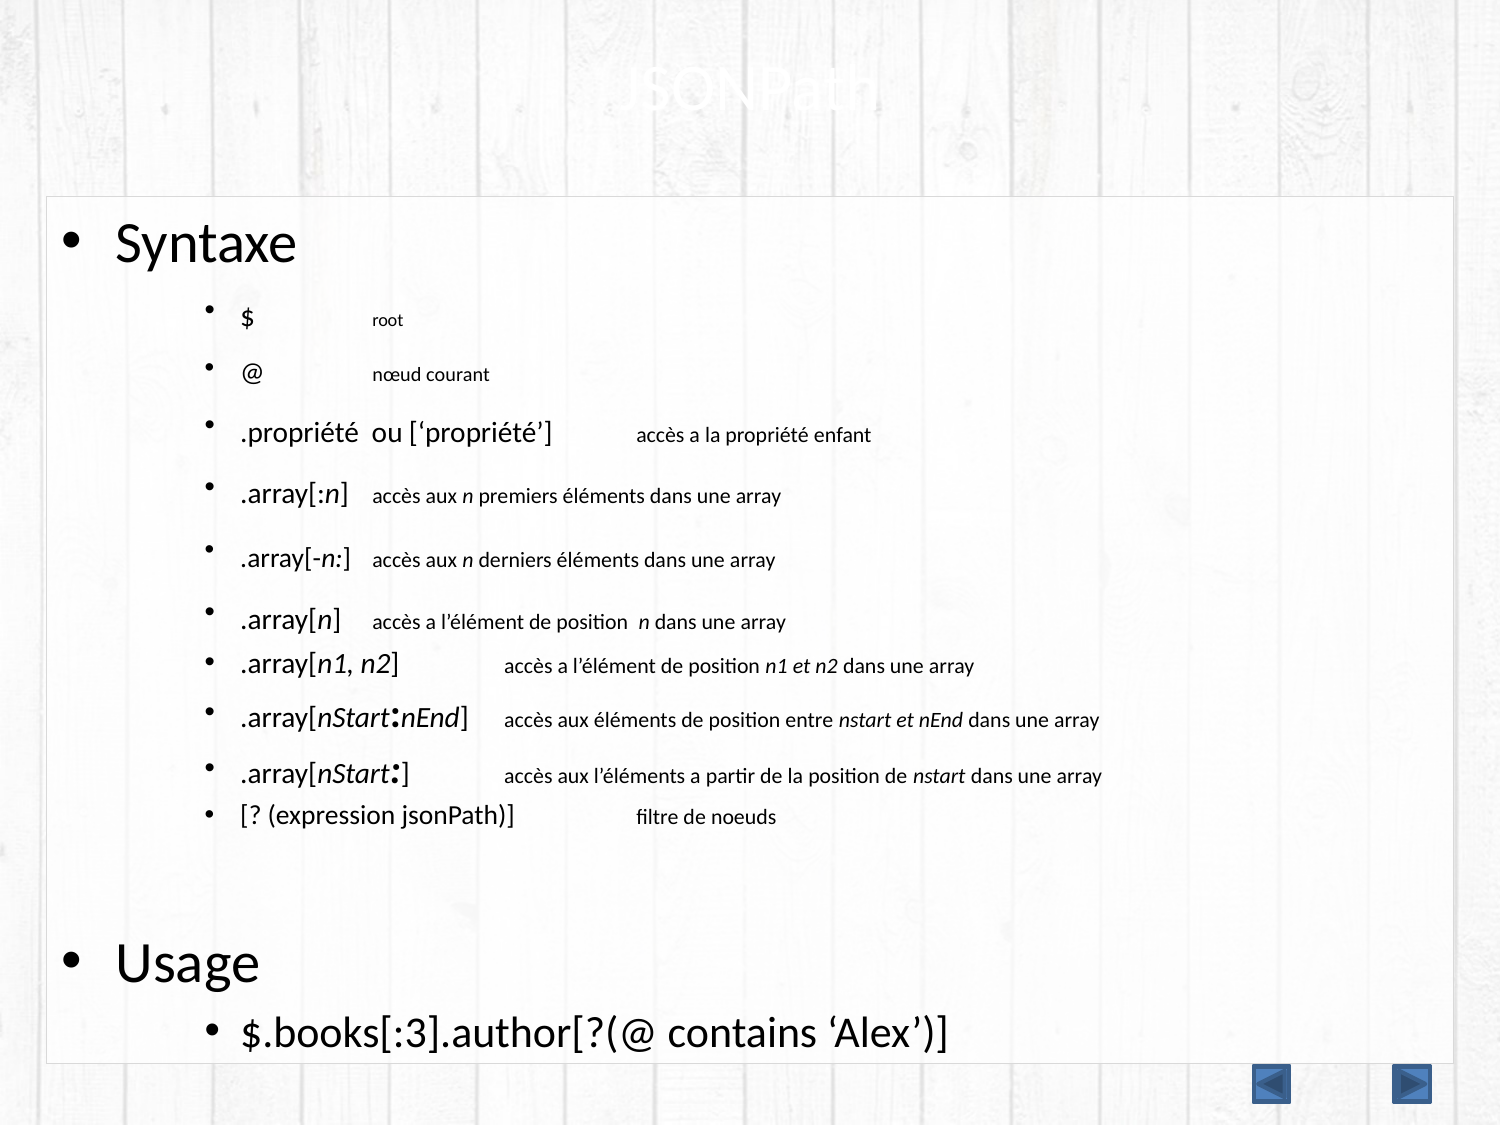

# JSONPath
Syntaxe
$			root
@			nœud courant
.propriété  ou [‘propriété’]	accès a la propriété enfant
.array[:n] 		accès aux n premiers éléments dans une array
.array[-n:] 		accès aux n derniers éléments dans une array
.array[n] 		accès a l’élément de position  n dans une array
.array[n1, n2]		accès a l’élément de position n1 et n2 dans une array
.array[nStart:nEnd]		accès aux éléments de position entre nstart et nEnd dans une array
.array[nStart:]		accès aux l’éléments a partir de la position de nstart dans une array
[? (expression jsonPath)]	filtre de noeuds

Usage
$.books[:3].author[?(@ contains ‘Alex’)]